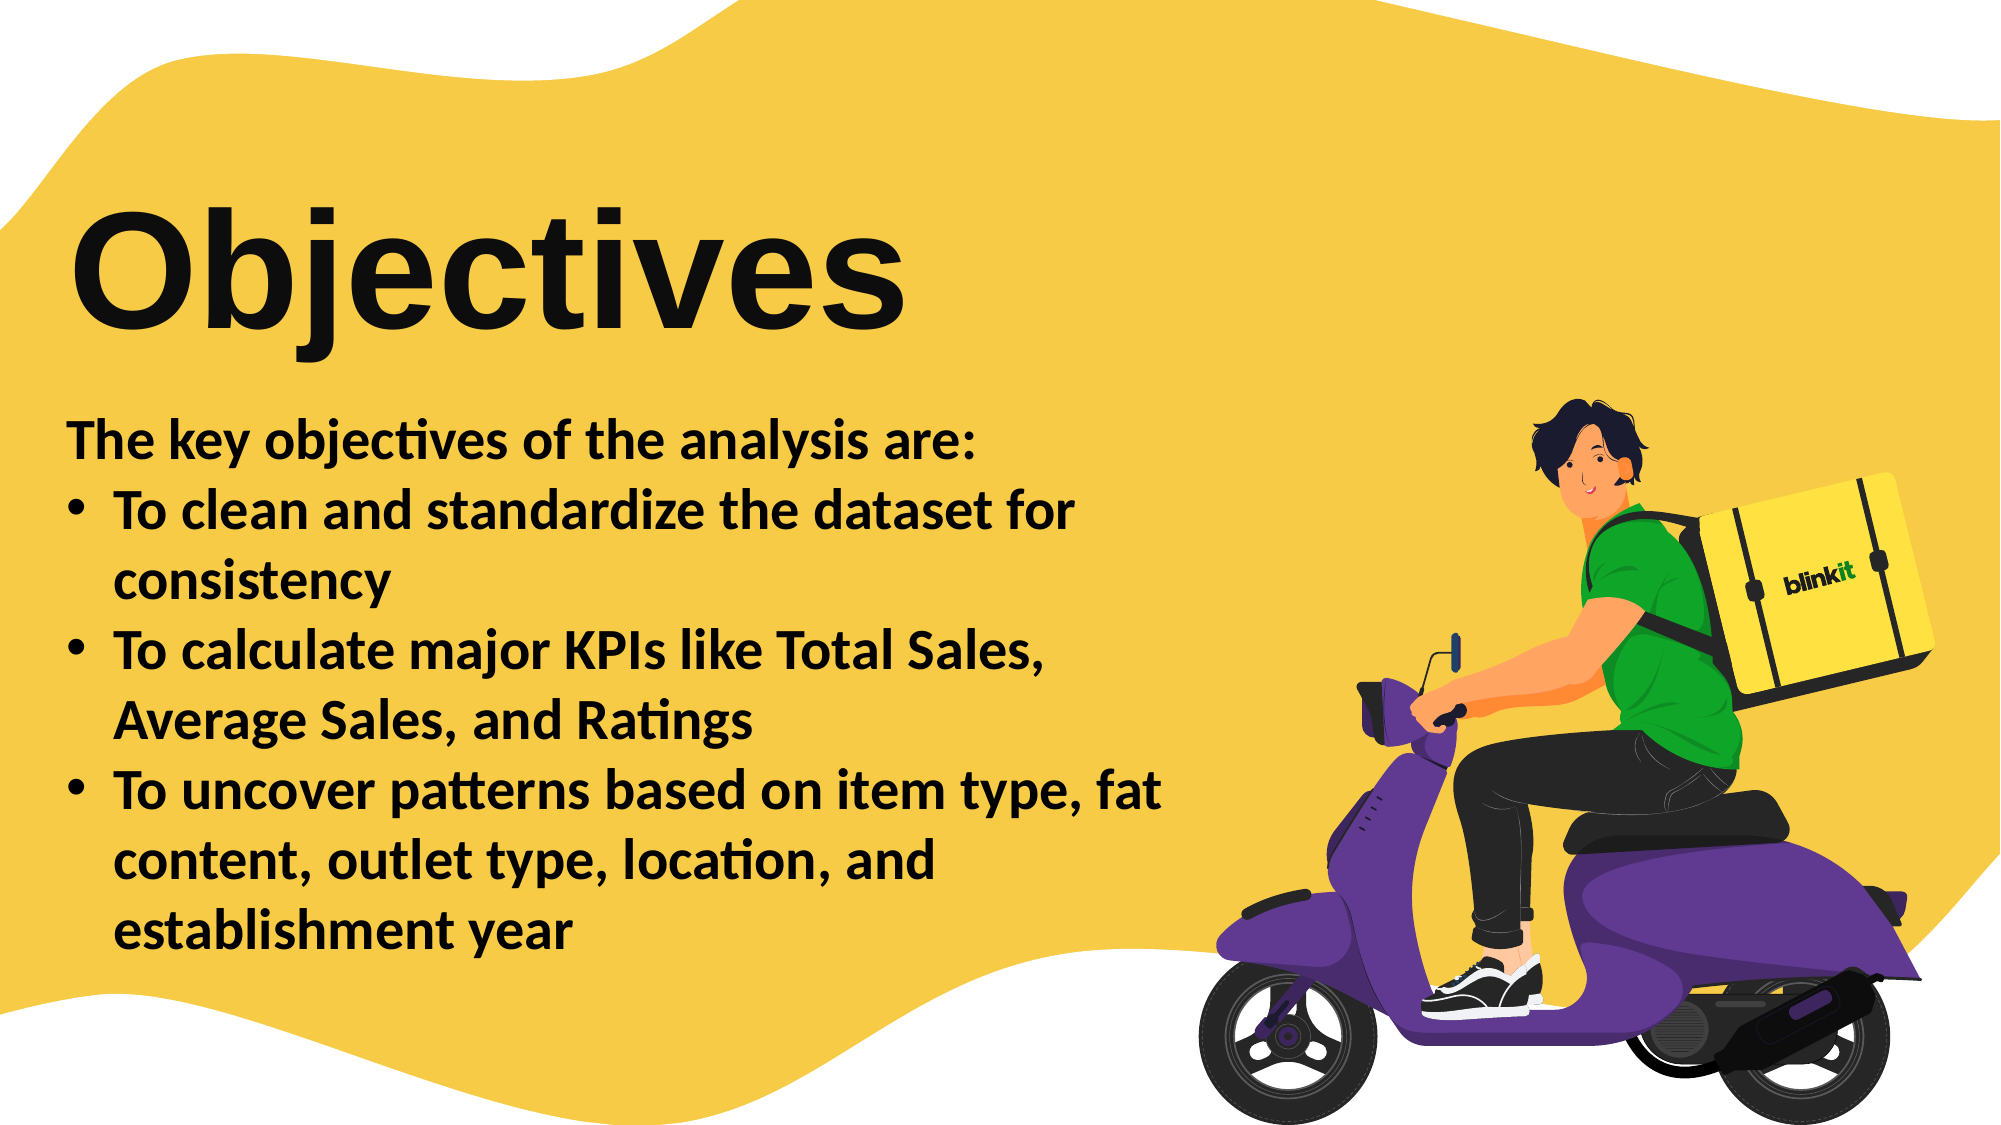

# Objectives
The key objectives of the analysis are:
To clean and standardize the dataset for consistency
To calculate major KPIs like Total Sales, Average Sales, and Ratings
To uncover patterns based on item type, fat content, outlet type, location, and establishment year